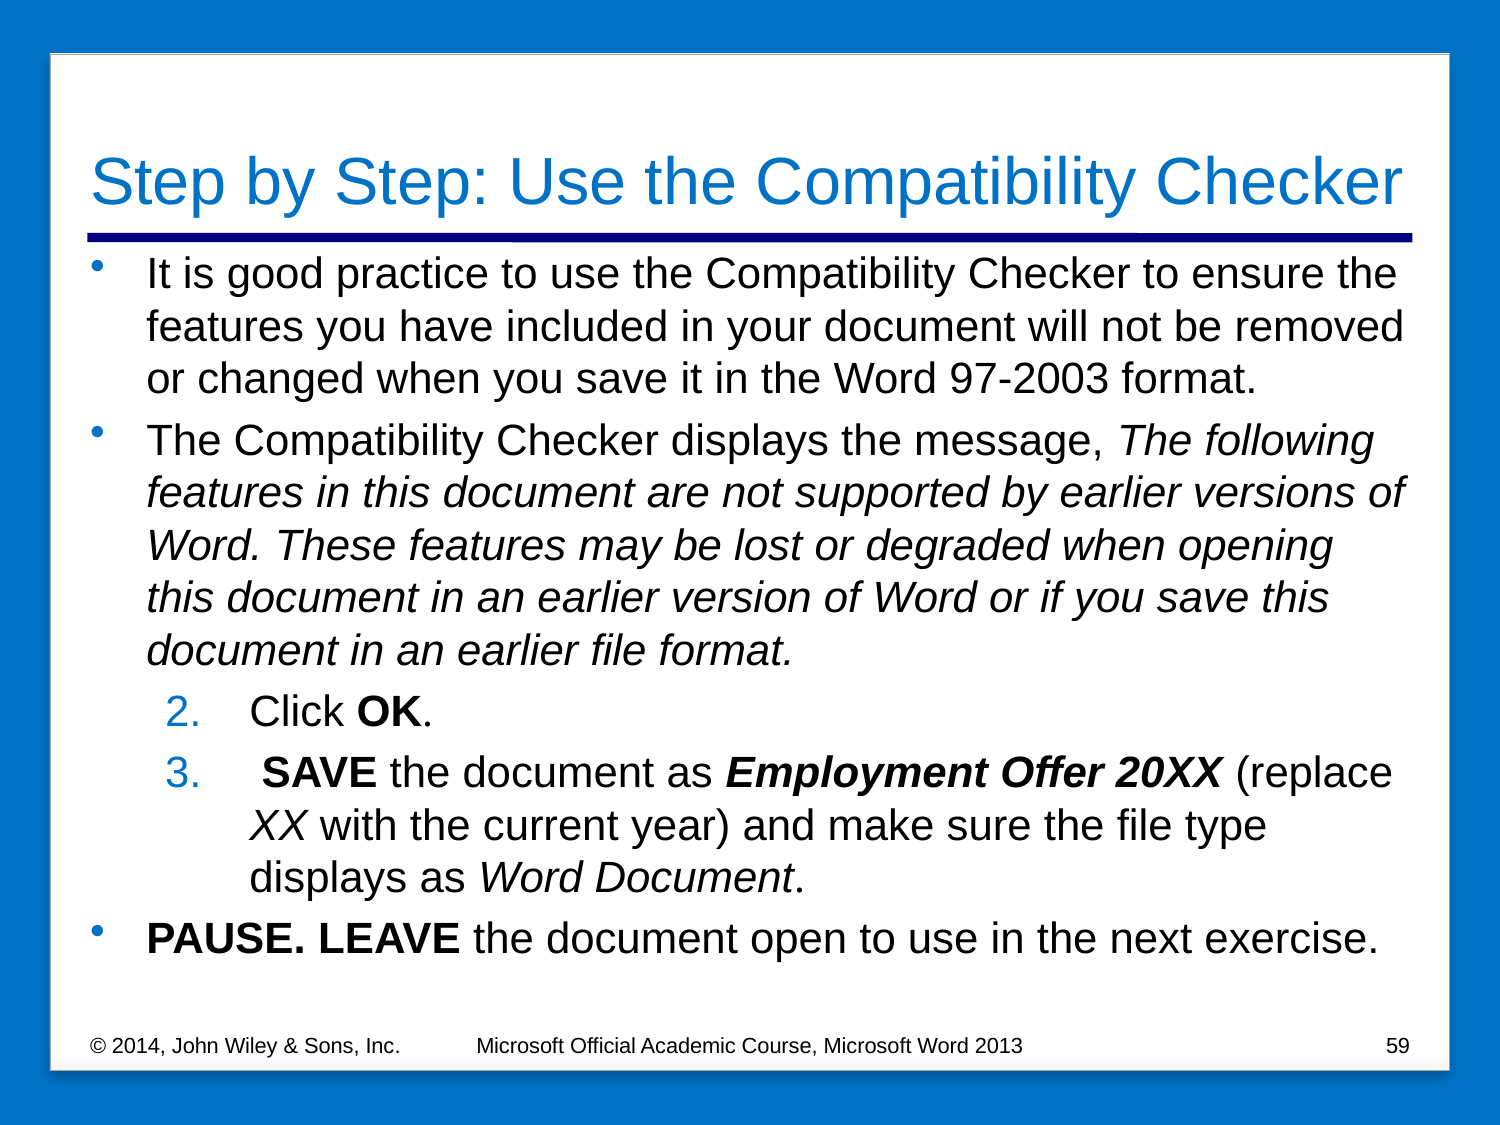

# Step by Step: Use the Compatibility Checker
It is good practice to use the Compatibility Checker to ensure the features you have included in your document will not be removed or changed when you save it in the Word 97-2003 format.
The Compatibility Checker displays the message, The following features in this document are not supported by earlier versions of Word. These features may be lost or degraded when opening this document in an earlier version of Word or if you save this document in an earlier file format.
Click OK.
 SAVE the document as Employment Offer 20XX (replace XX with the current year) and make sure the file type displays as Word Document.
PAUSE. LEAVE the document open to use in the next exercise.

© 2014, John Wiley & Sons, Inc.
Microsoft Official Academic Course, Microsoft Word 2013
59